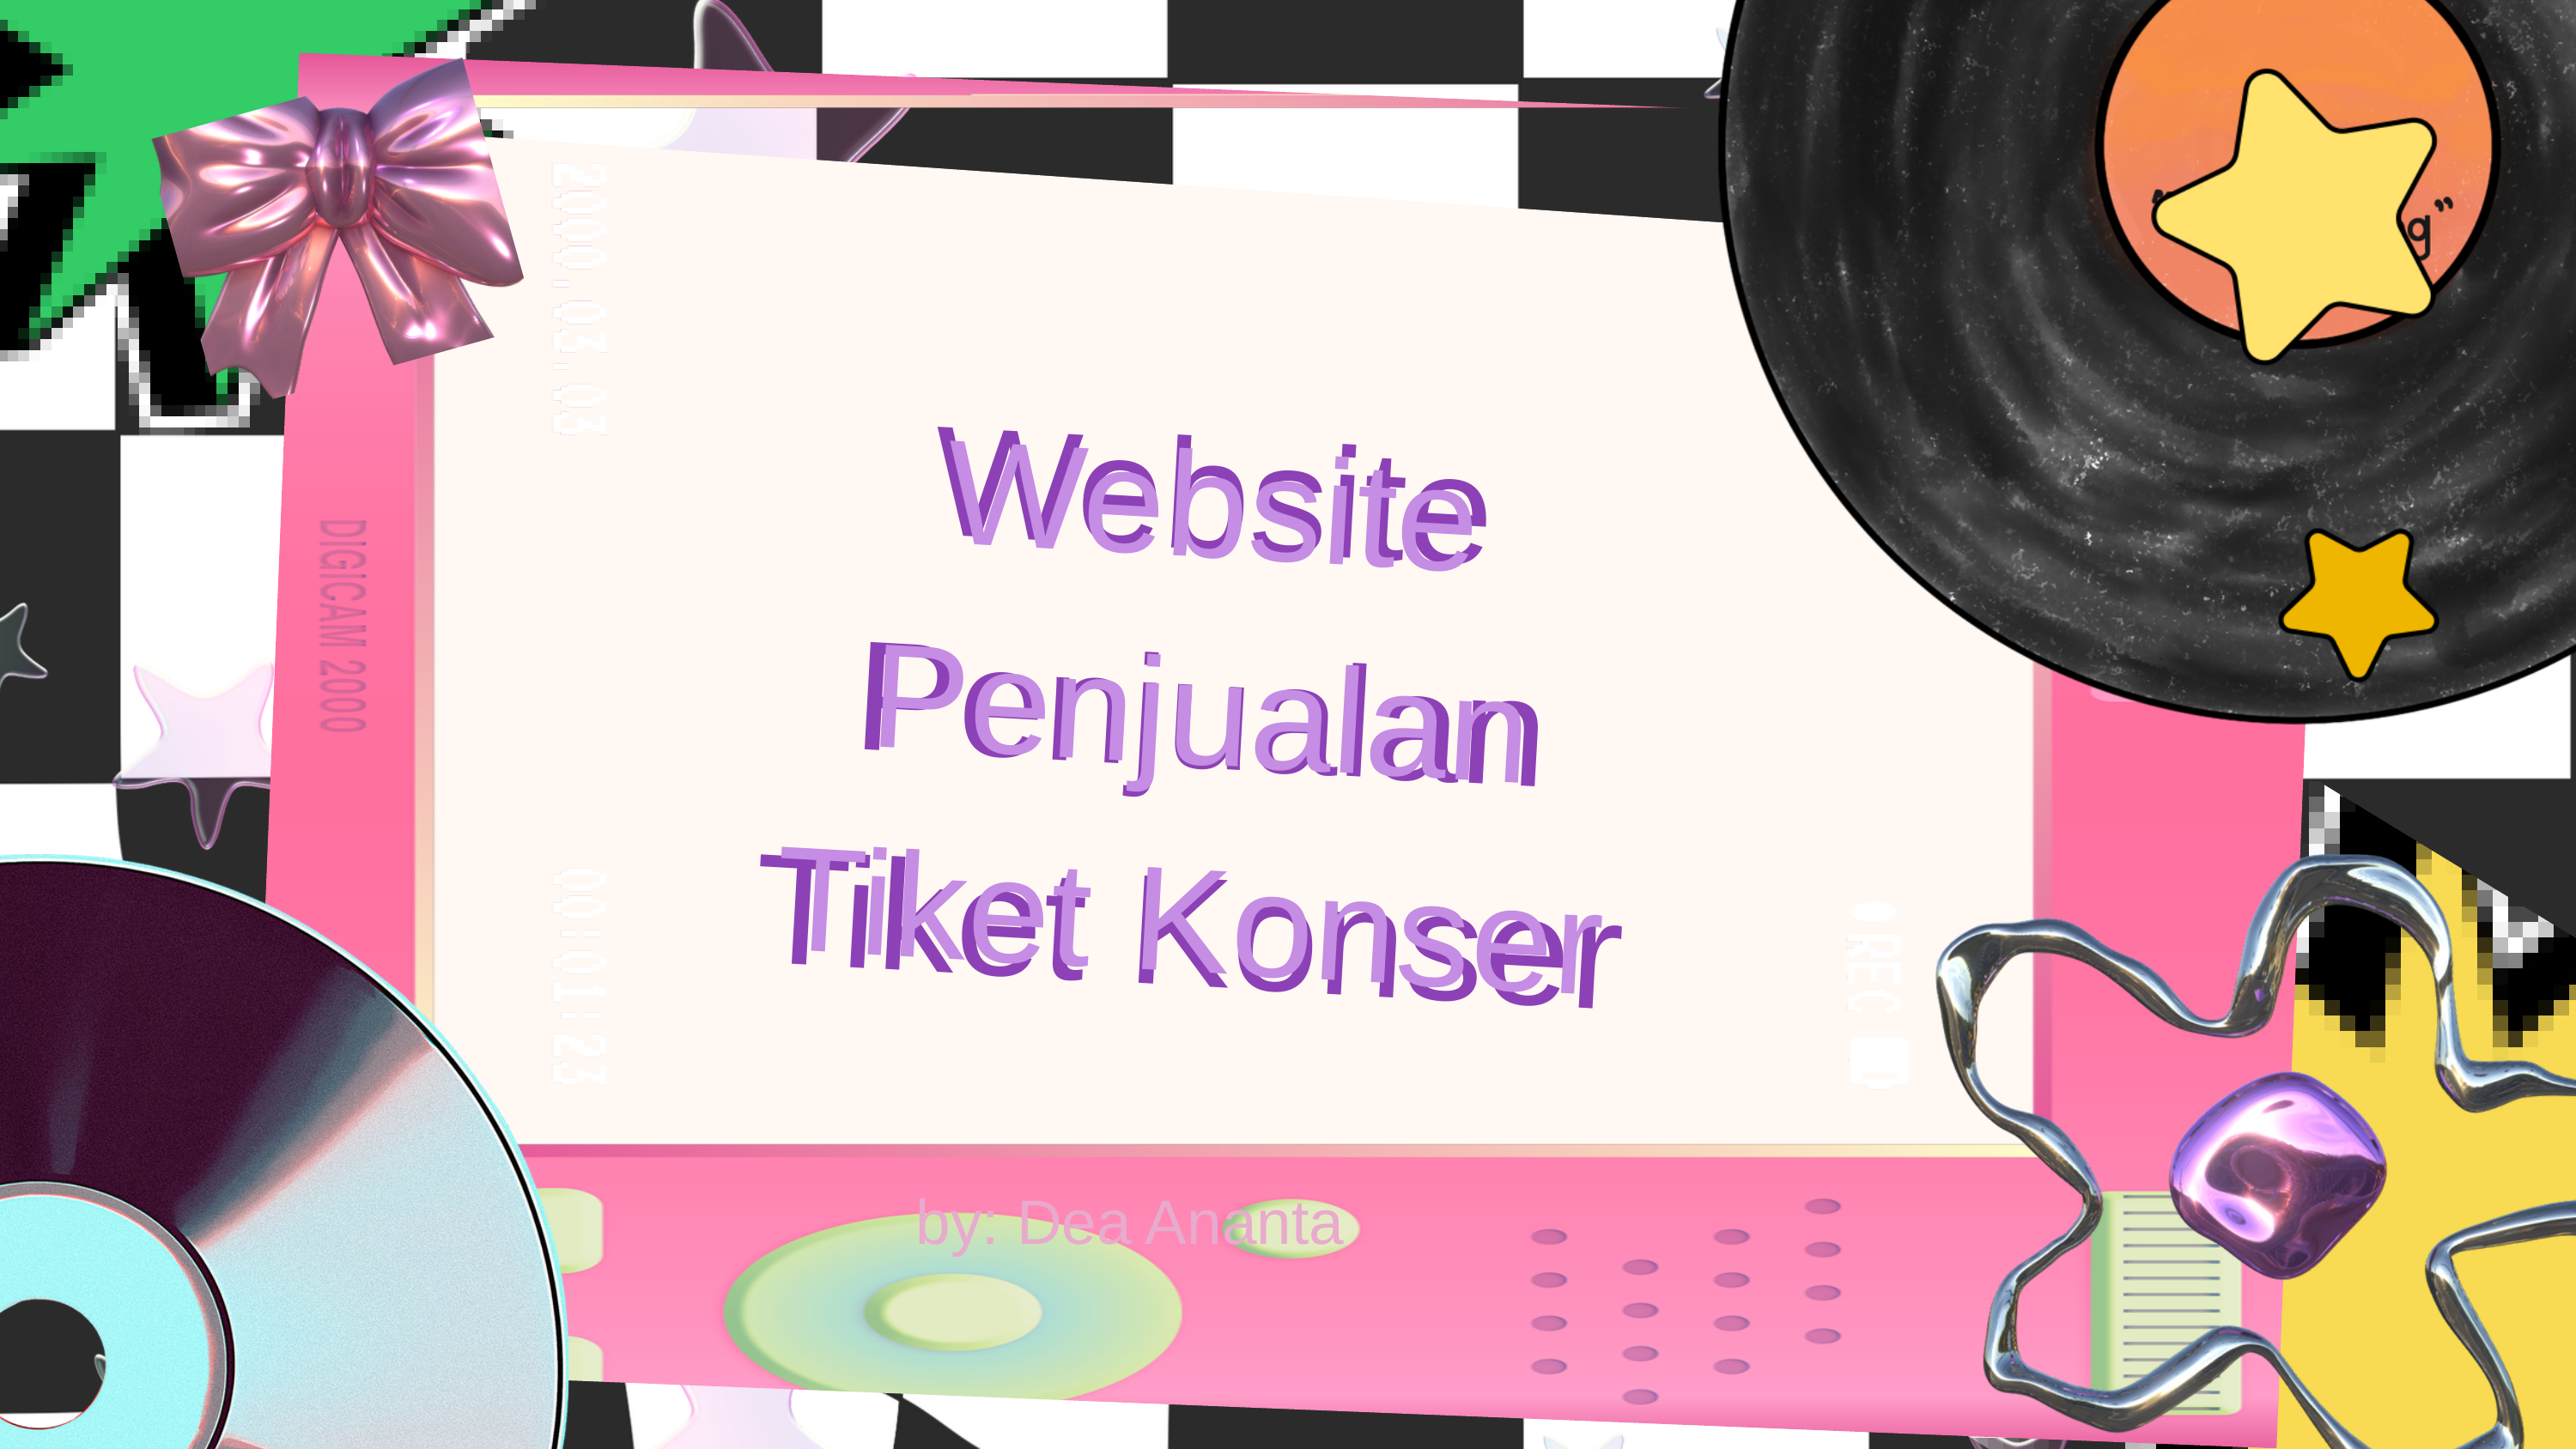

Website Penjualan Tiket Konser
Website Penjualan Tiket Konser

by: Dea Ananta